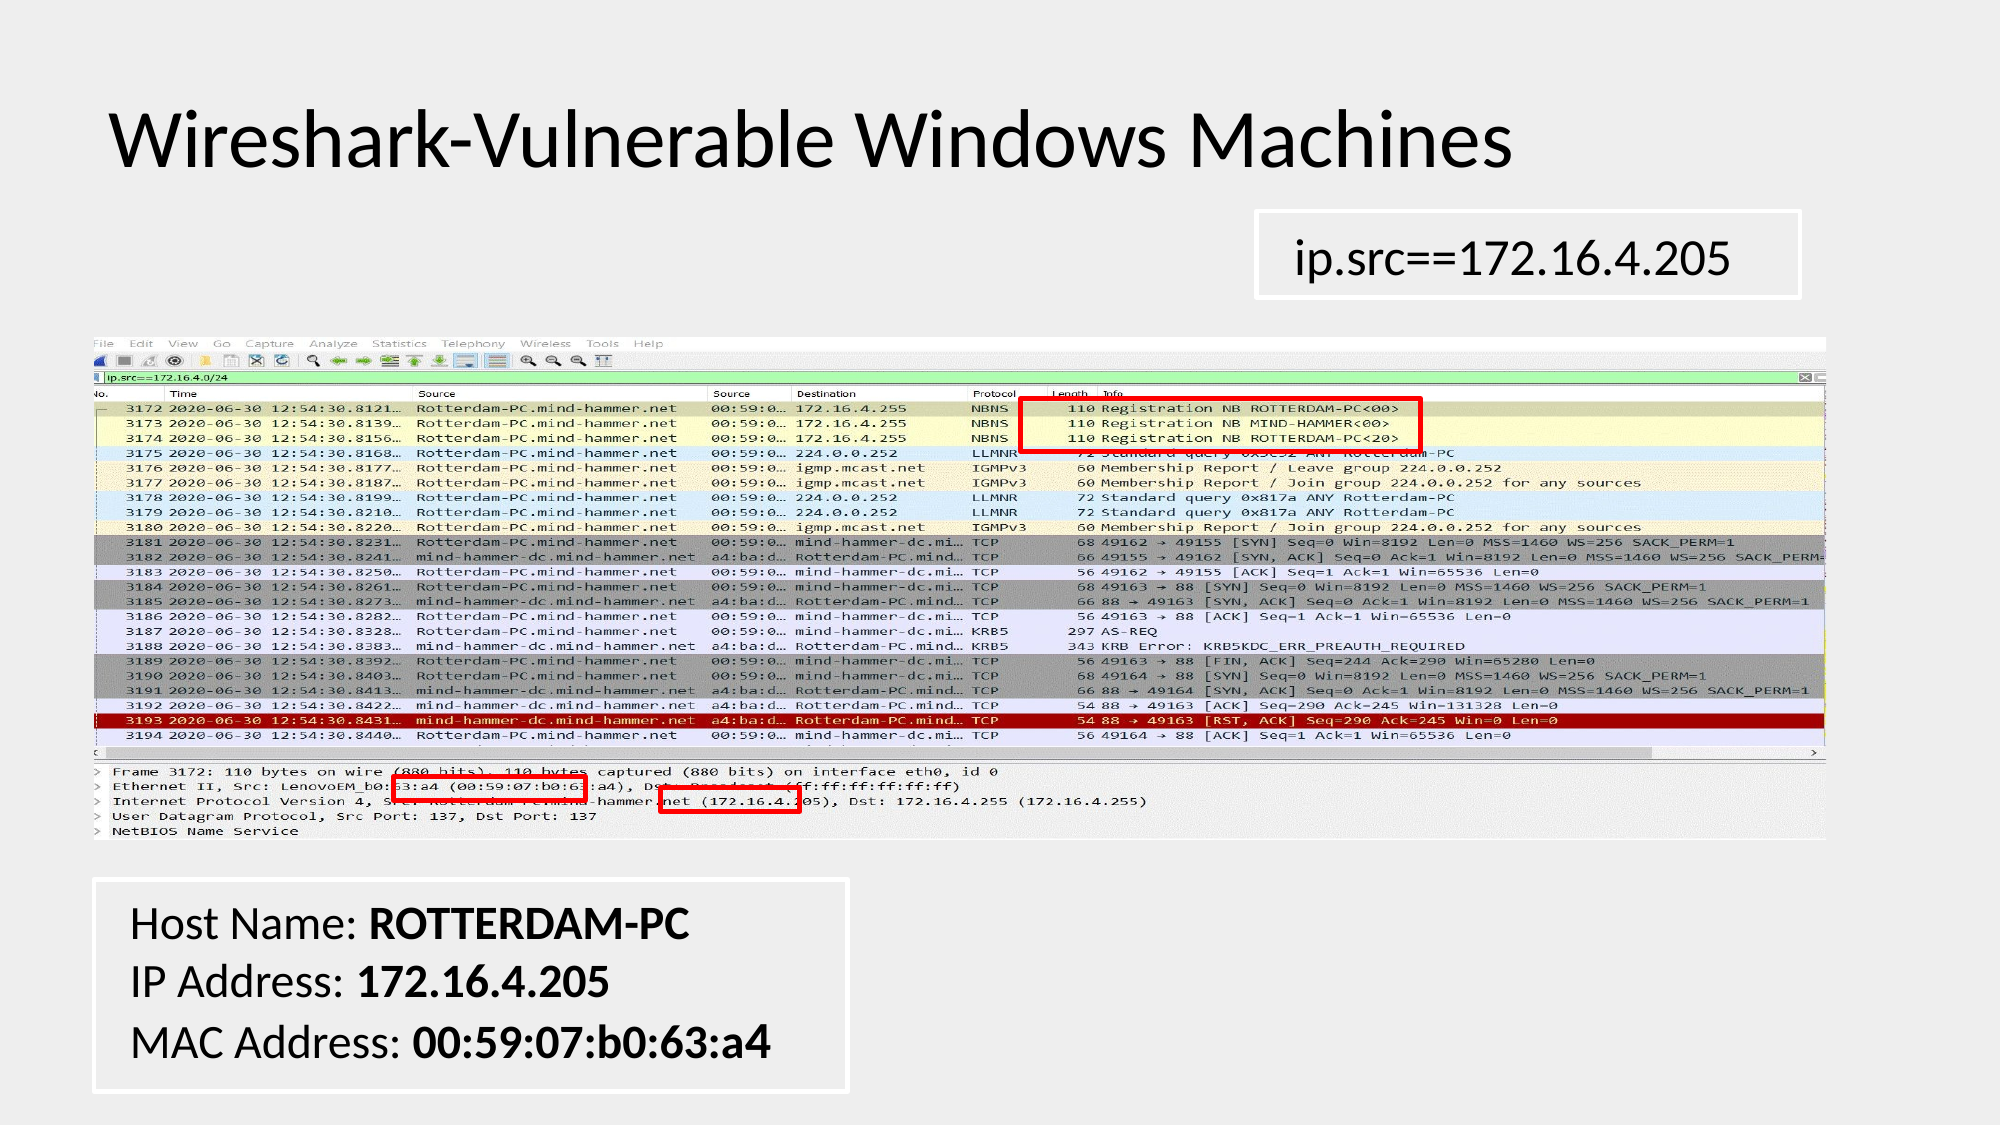

# Wireshark-Vulnerable Windows Machines

ip.src==172.16.4.205

Host Name: ROTTERDAM-PC
IP Address: 172.16.4.205
MAC Address: 00:59:07:b0:63:a4